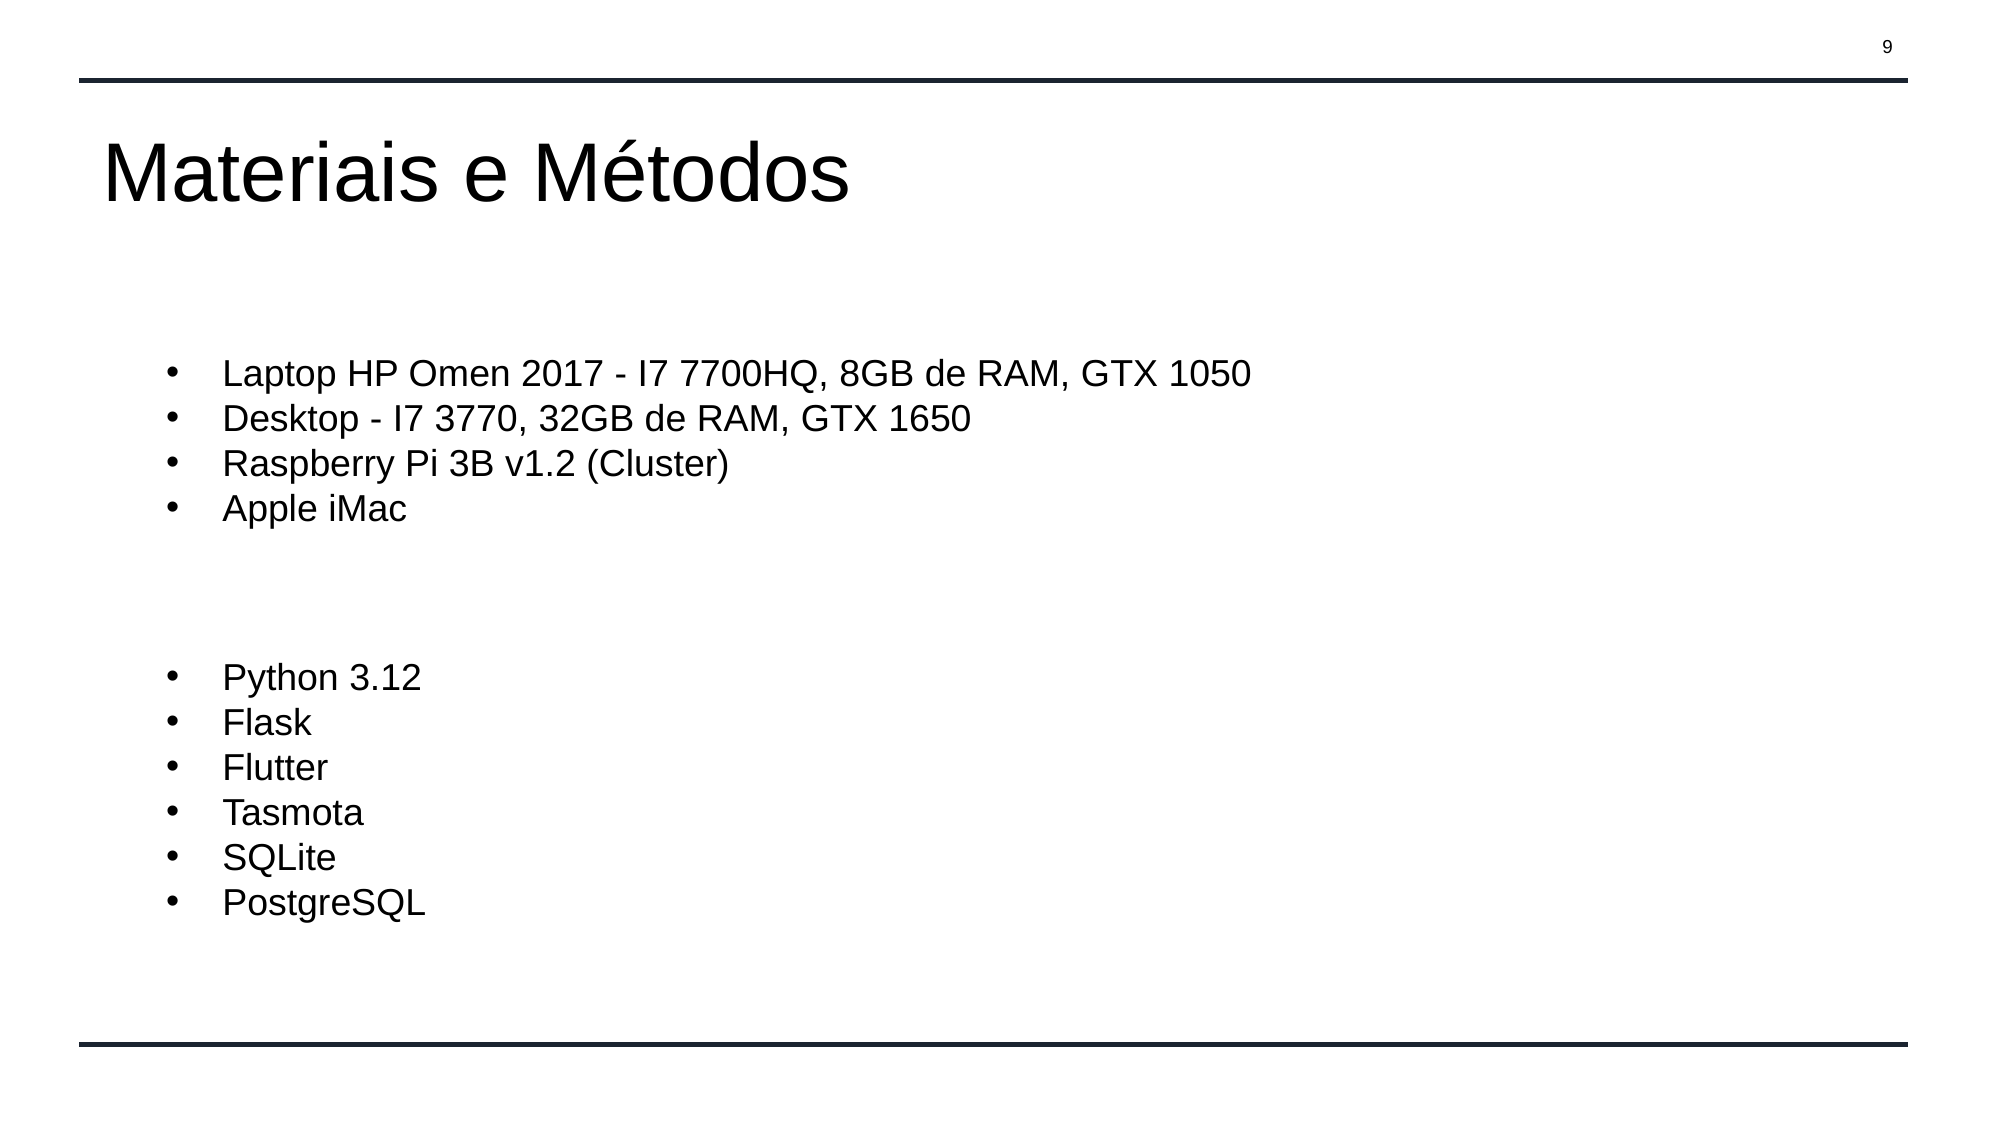

9
Materiais e Métodos
Laptop HP Omen 2017 - I7 7700HQ, 8GB de RAM, GTX 1050
Desktop - I7 3770, 32GB de RAM, GTX 1650
Raspberry Pi 3B v1.2 (Cluster)
Apple iMac
Python 3.12
Flask
Flutter
Tasmota
SQLite
PostgreSQL